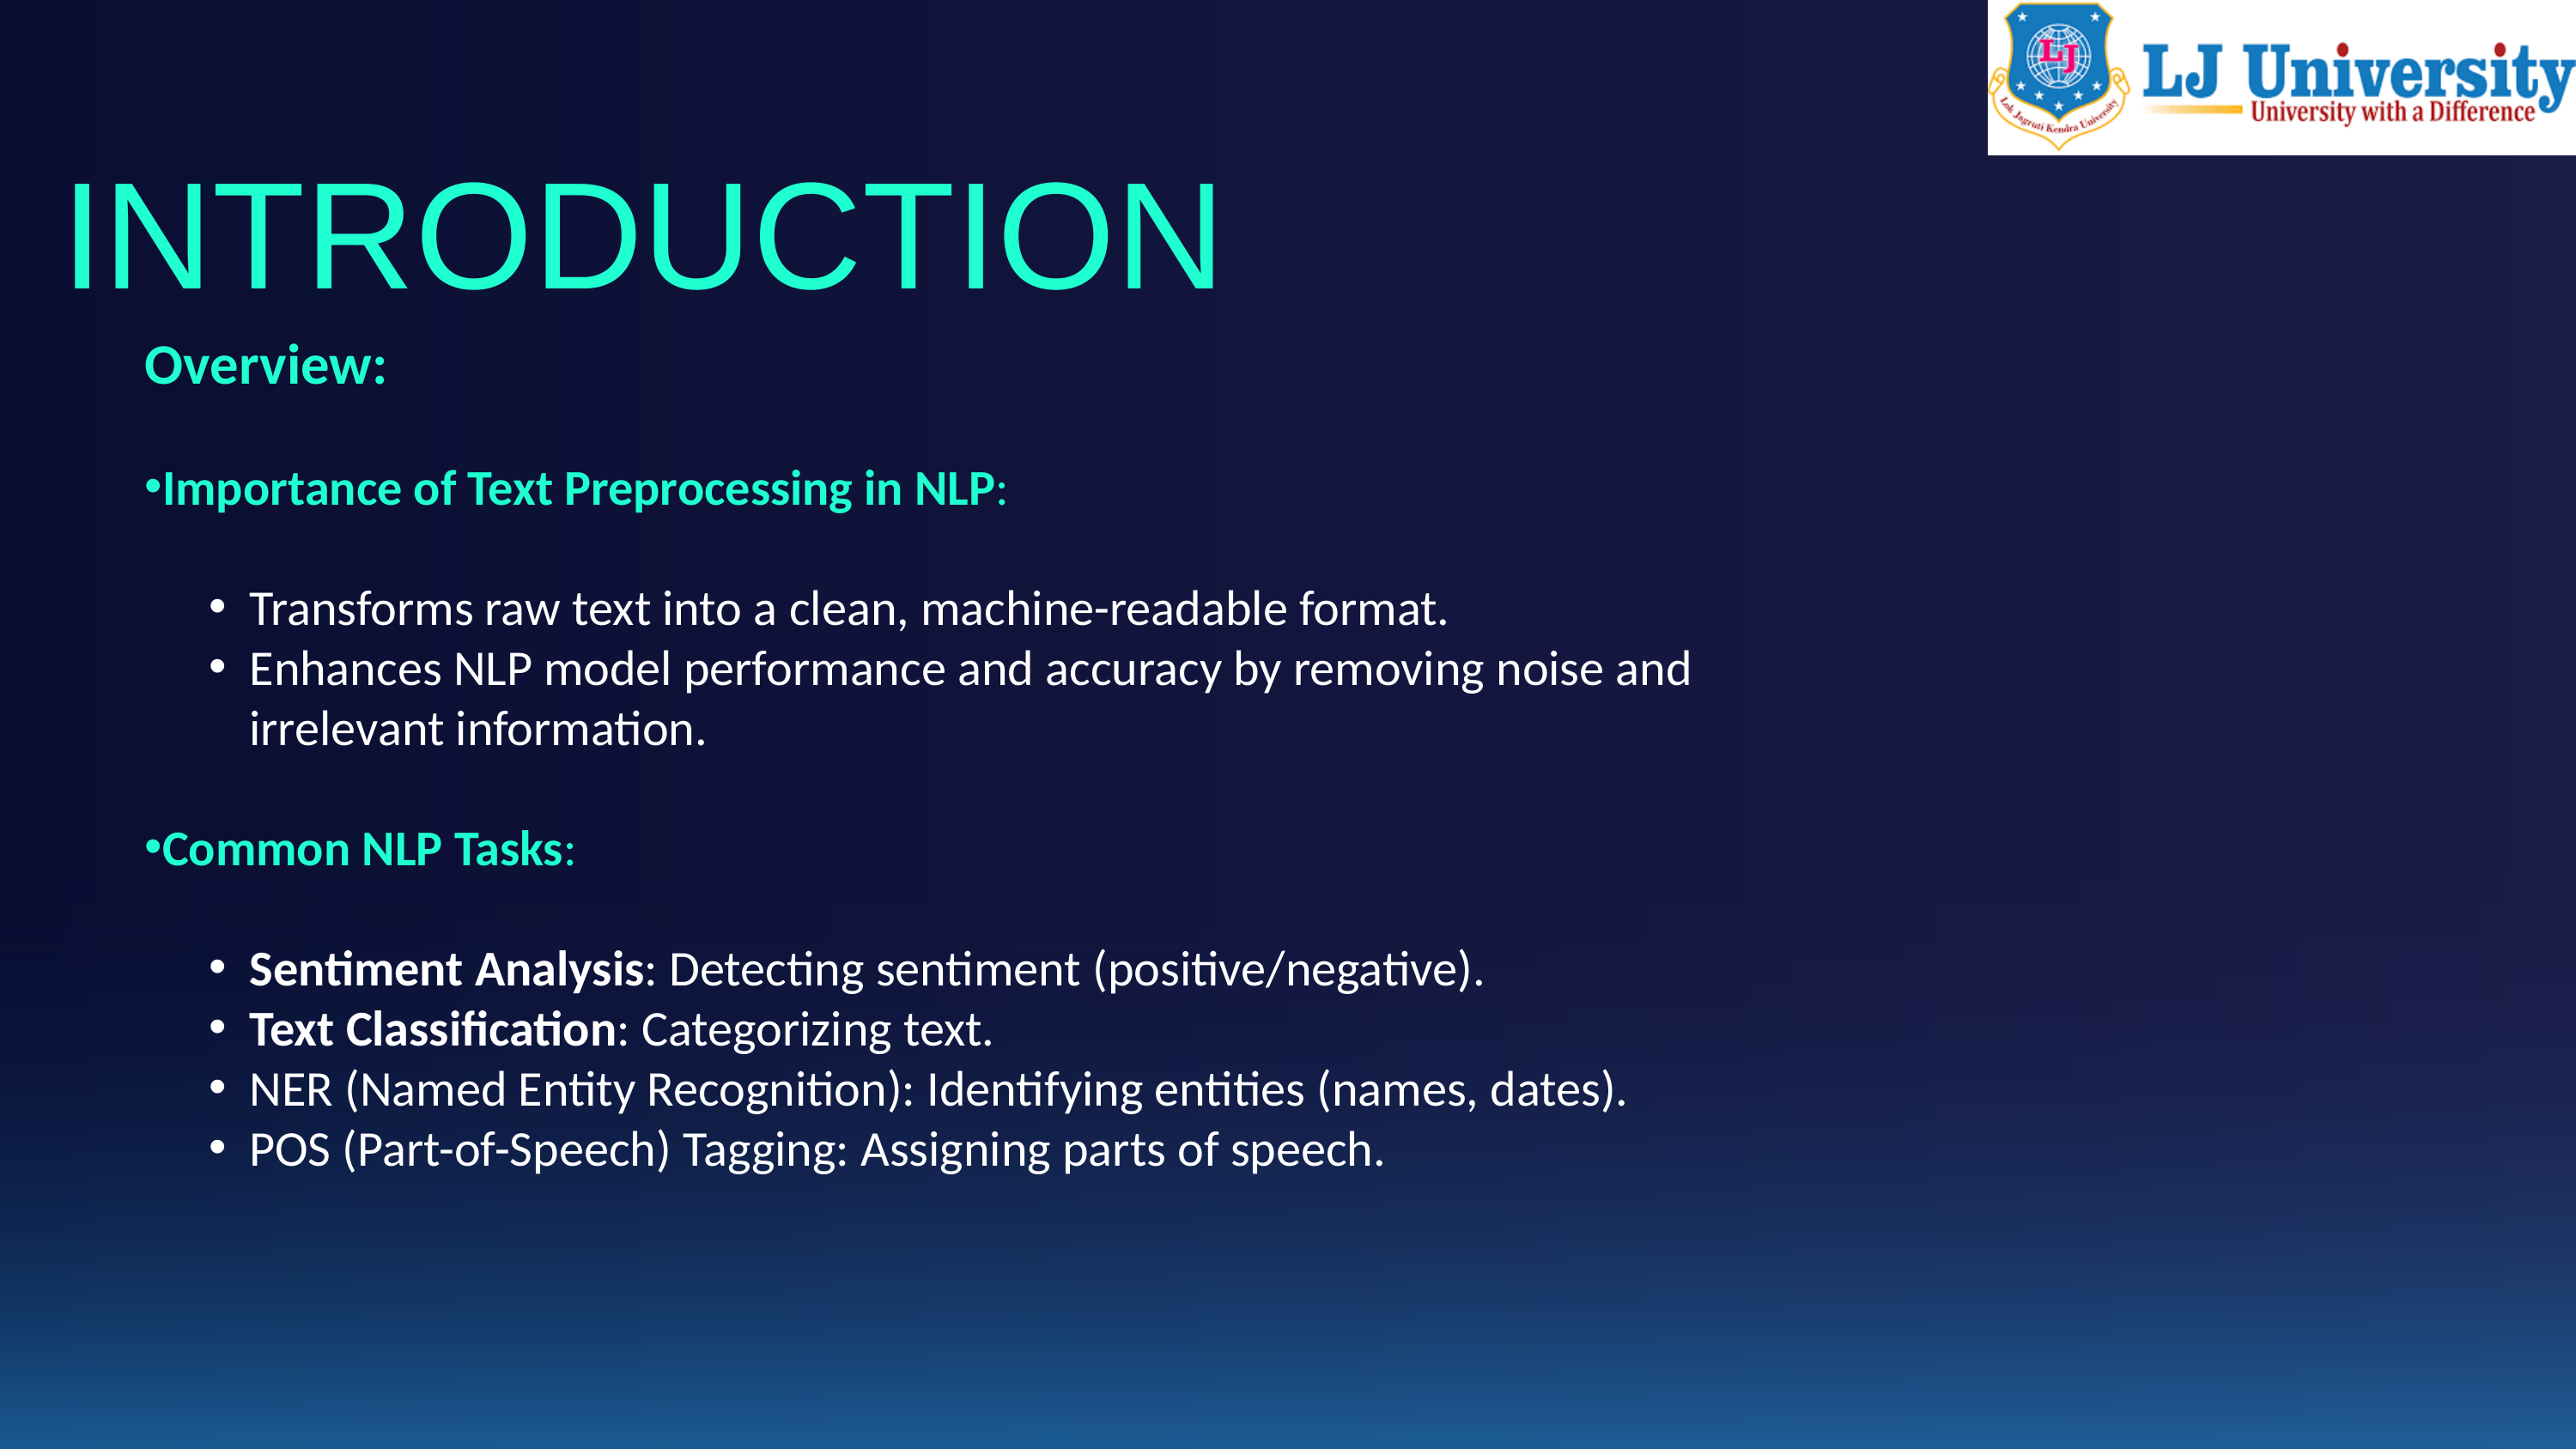

INTRODUCTION
Overview:

Importance of Text Preprocessing in NLP:

Transforms raw text into a clean, machine-readable format.
Enhances NLP model performance and accuracy by removing noise and irrelevant information.

Common NLP Tasks:

Sentiment Analysis: Detecting sentiment (positive/negative).
Text Classification: Categorizing text.
NER (Named Entity Recognition): Identifying entities (names, dates).
POS (Part-of-Speech) Tagging: Assigning parts of speech.